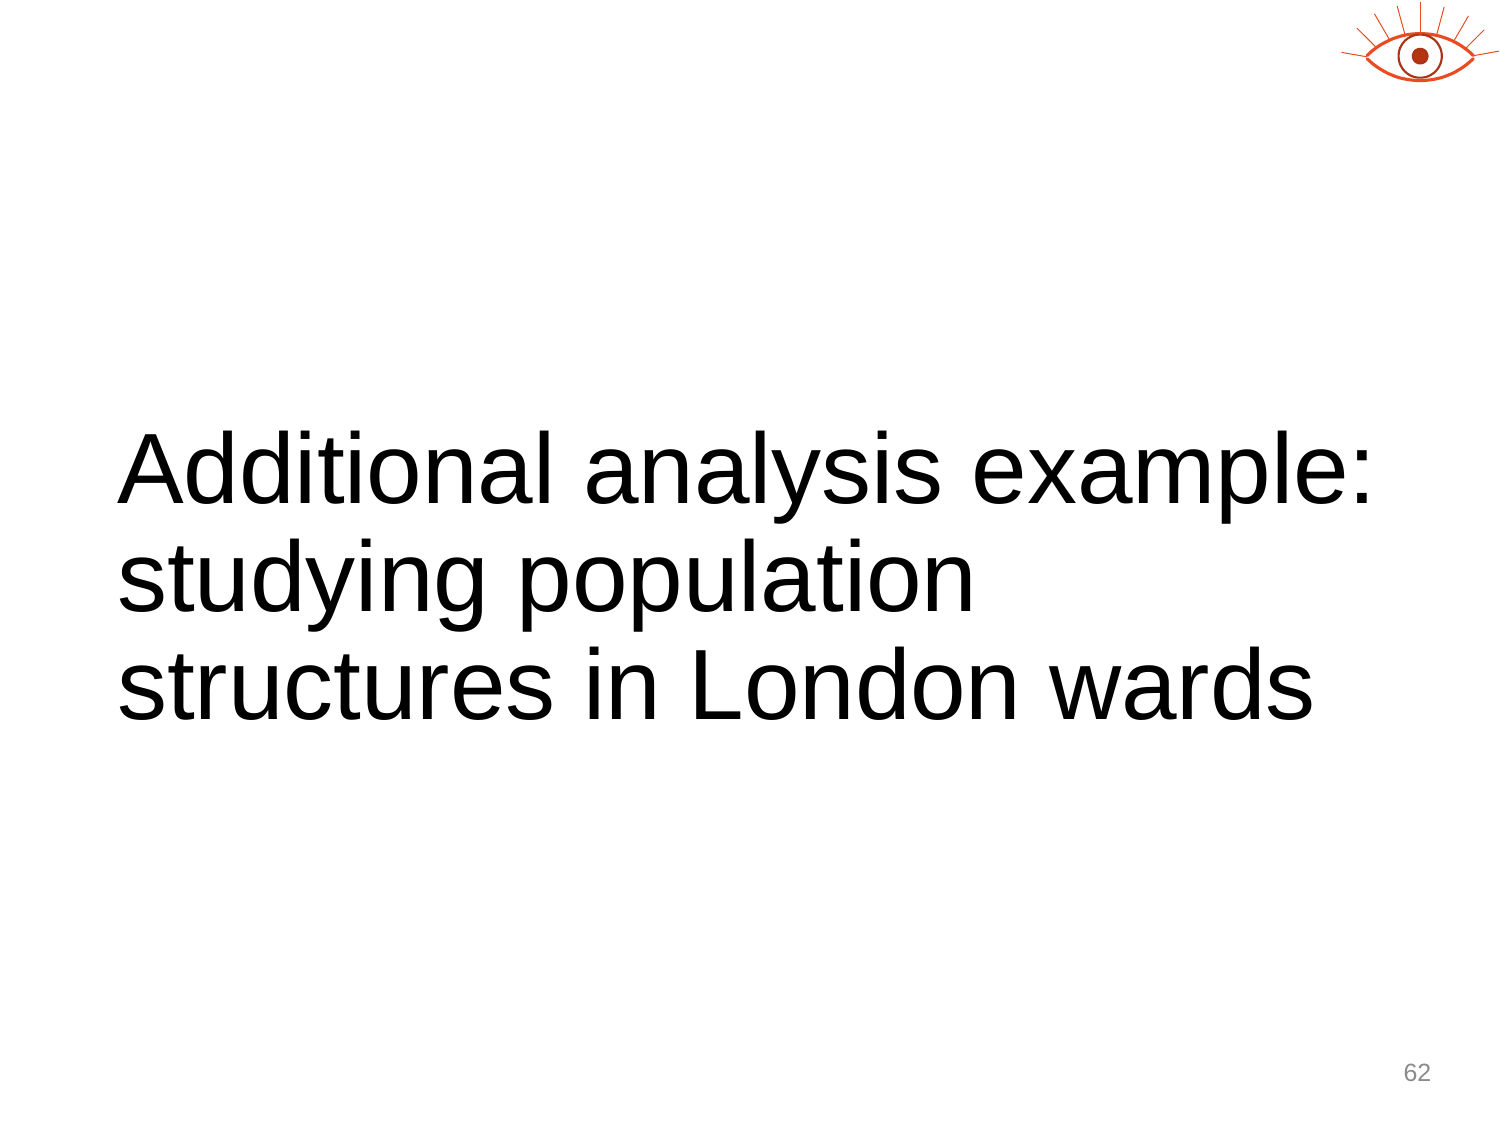

# Additional analysis example: studying population structures in London wards
62